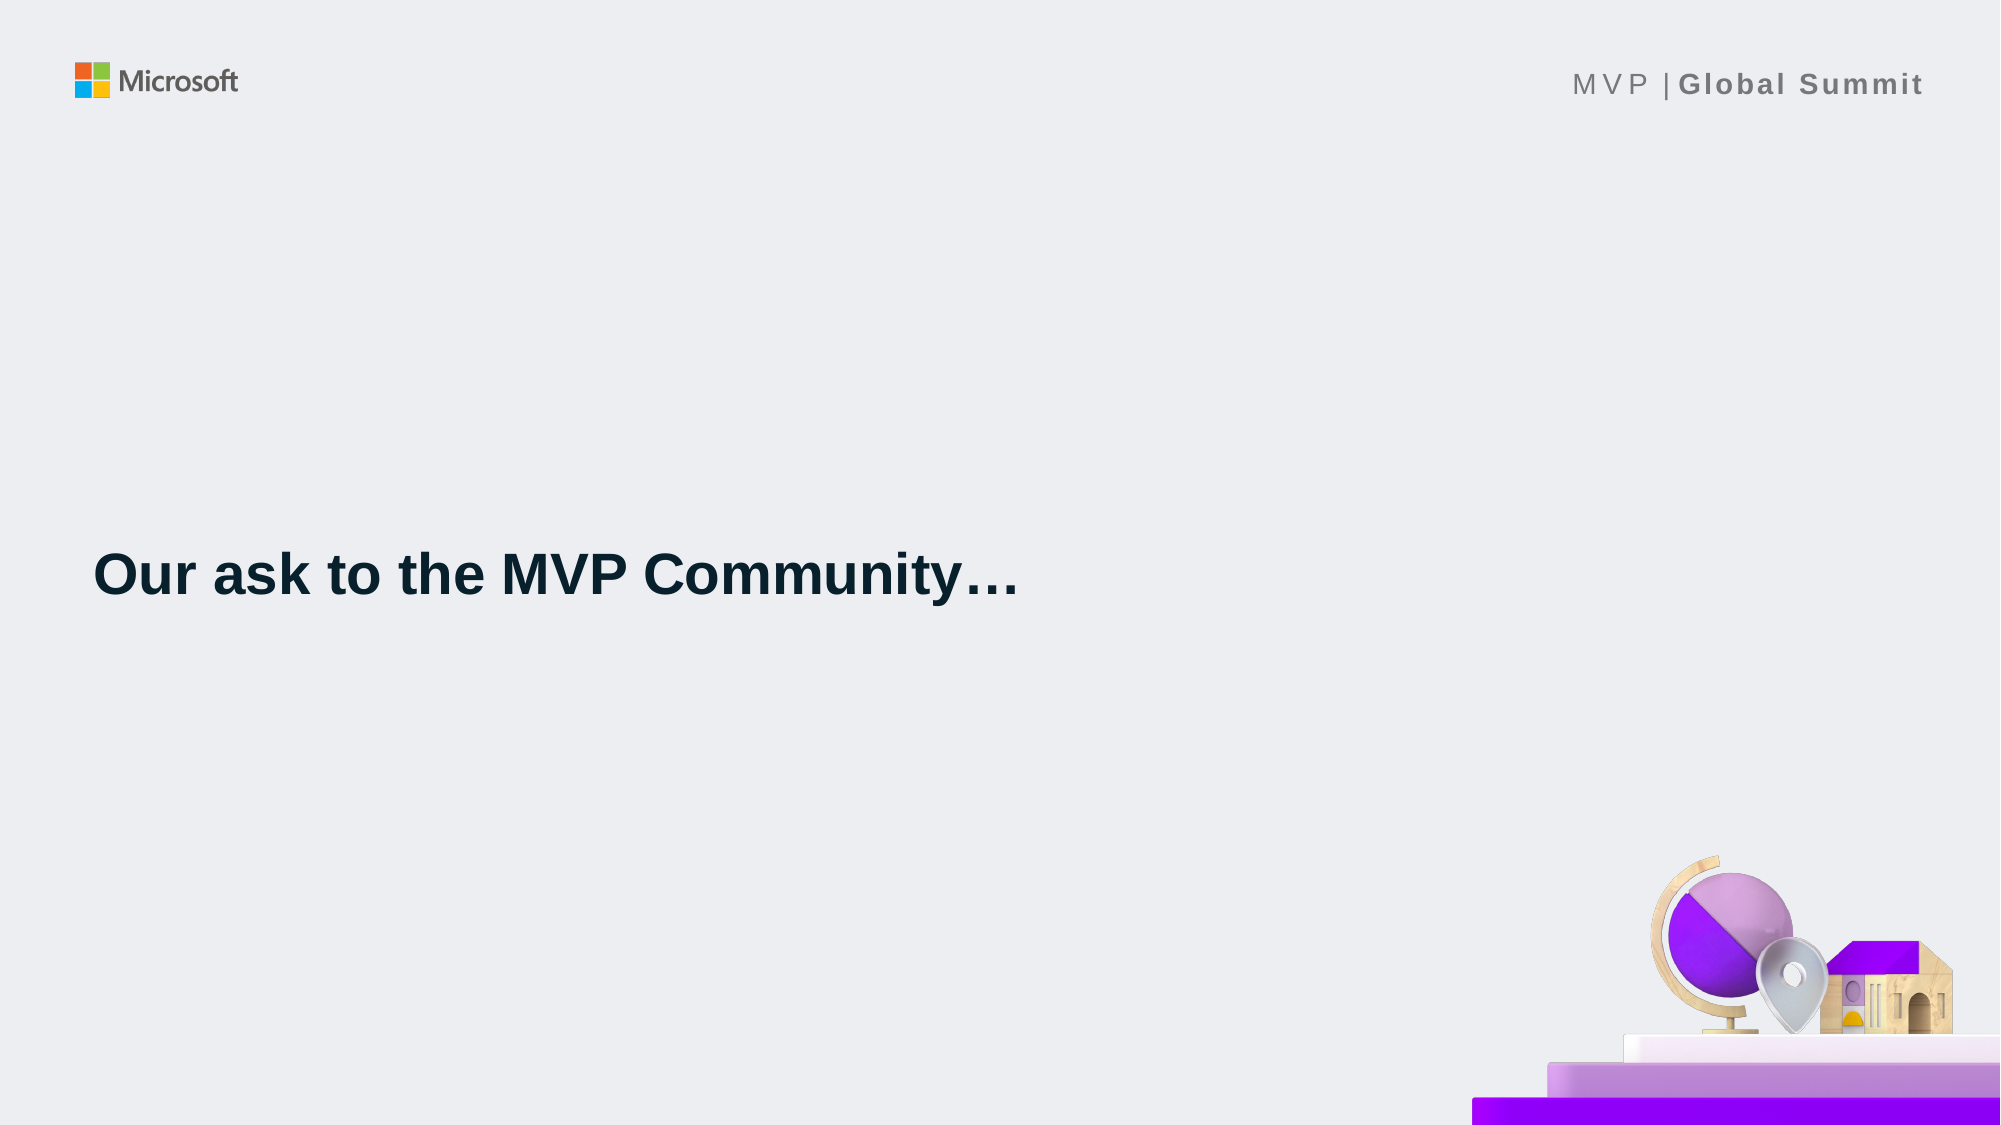

# Our ask to the MVP Community…